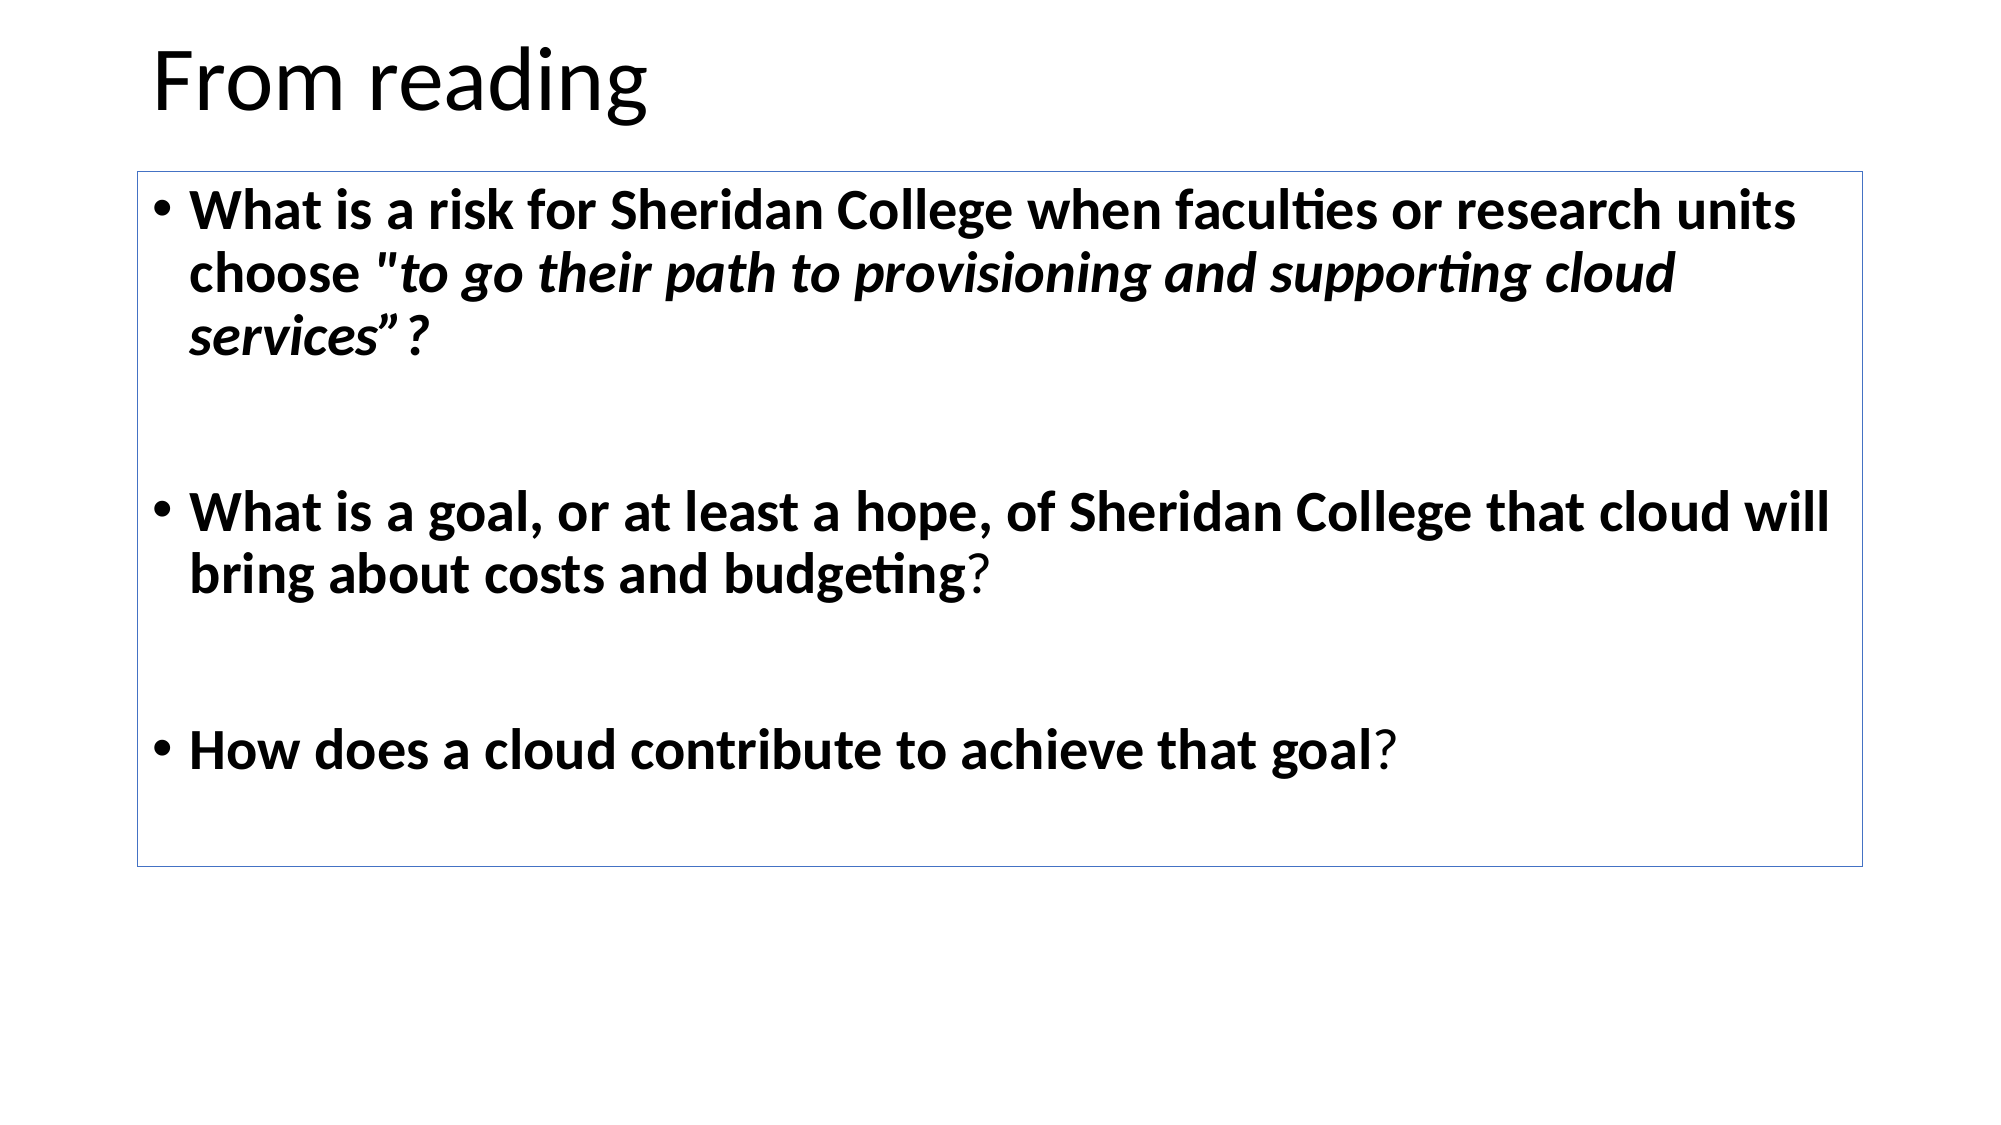

# From reading
What is a risk for Sheridan College when faculties or research units choose "to go their path to provisioning and supporting cloud services”?

What is a goal, or at least a hope, of Sheridan College that cloud will bring about costs and budgeting?

How does a cloud contribute to achieve that goal?